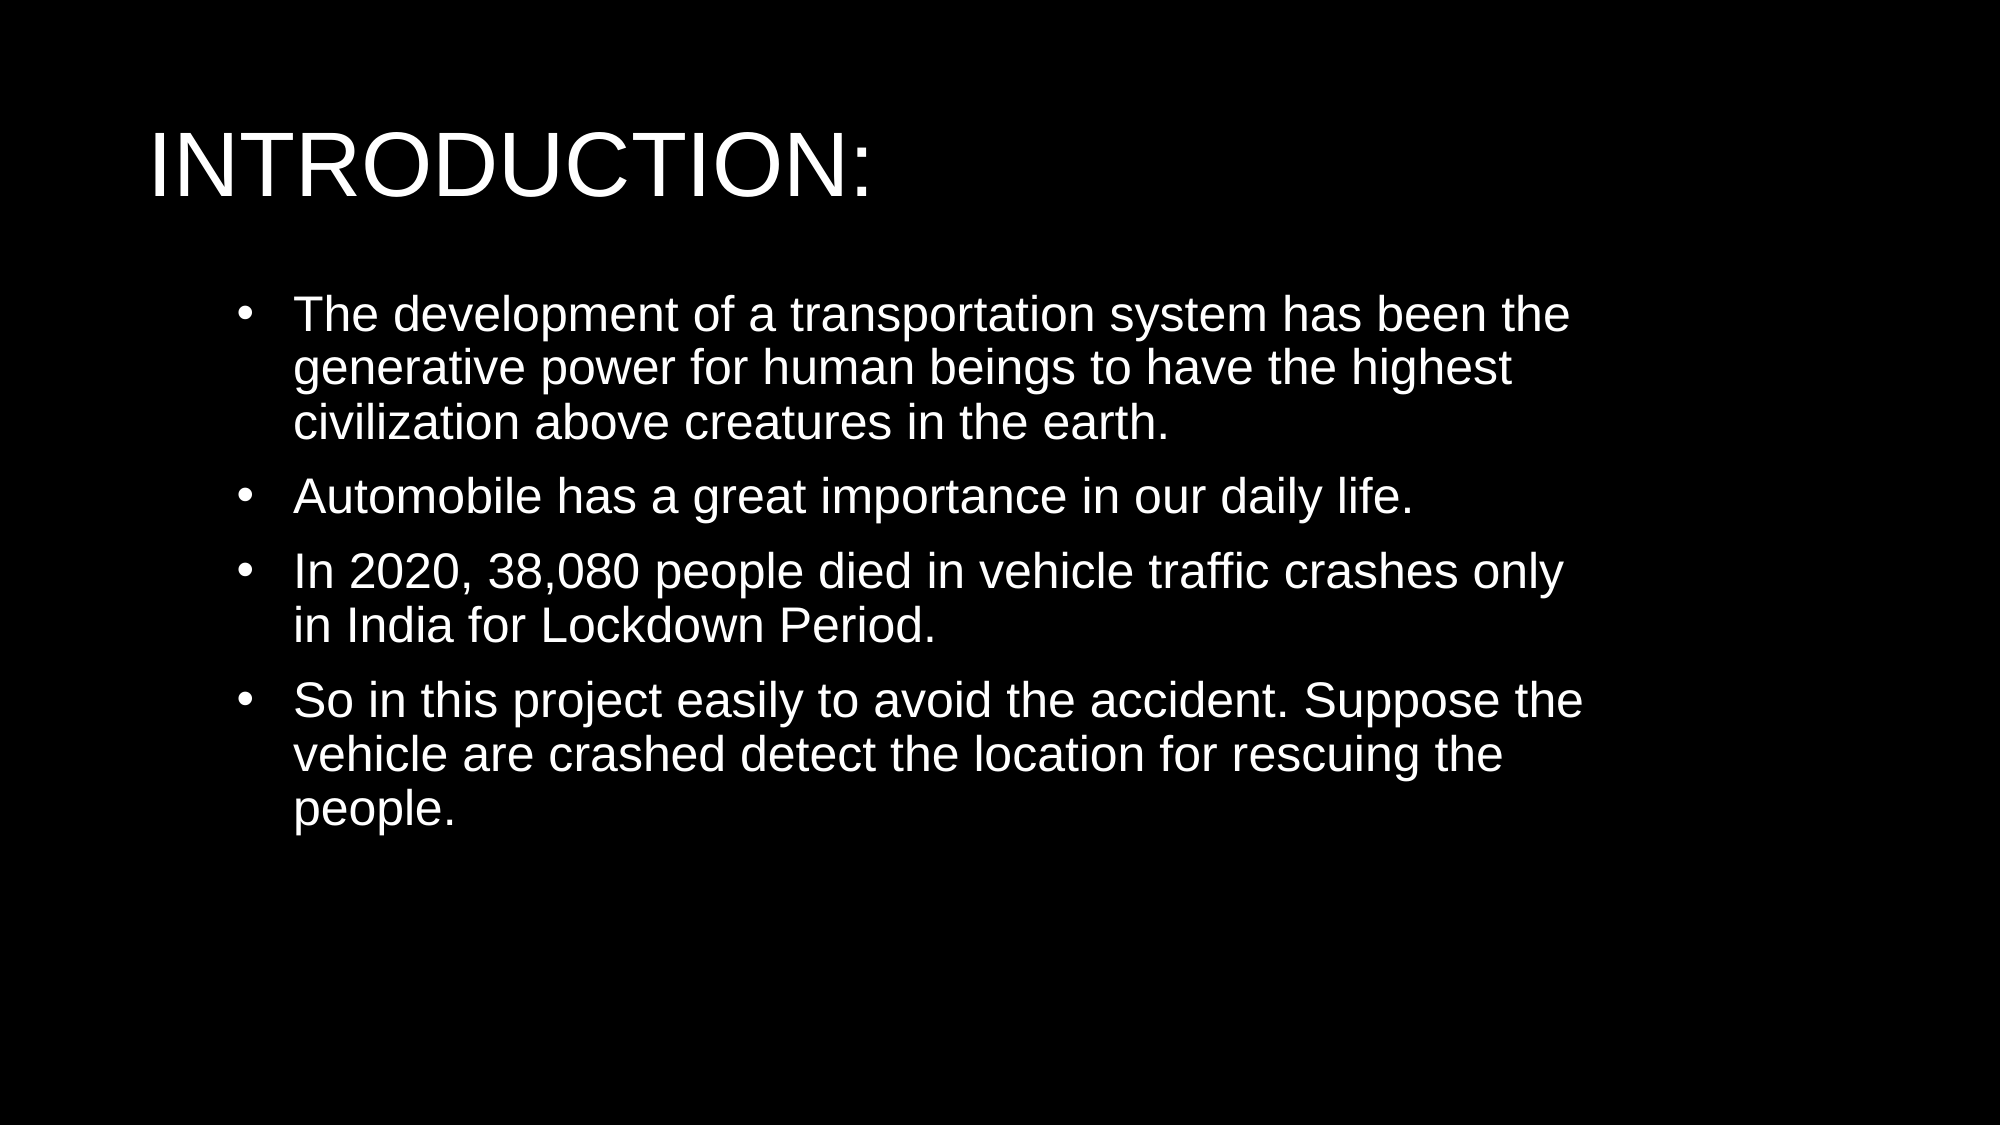

# INTRODUCTION:
The development of a transportation system has been the generative power for human beings to have the highest civilization above creatures in the earth.
Automobile has a great importance in our daily life.
In 2020, 38,080 people died in vehicle traffic crashes only in India for Lockdown Period.
So in this project easily to avoid the accident. Suppose the vehicle are crashed detect the location for rescuing the people.